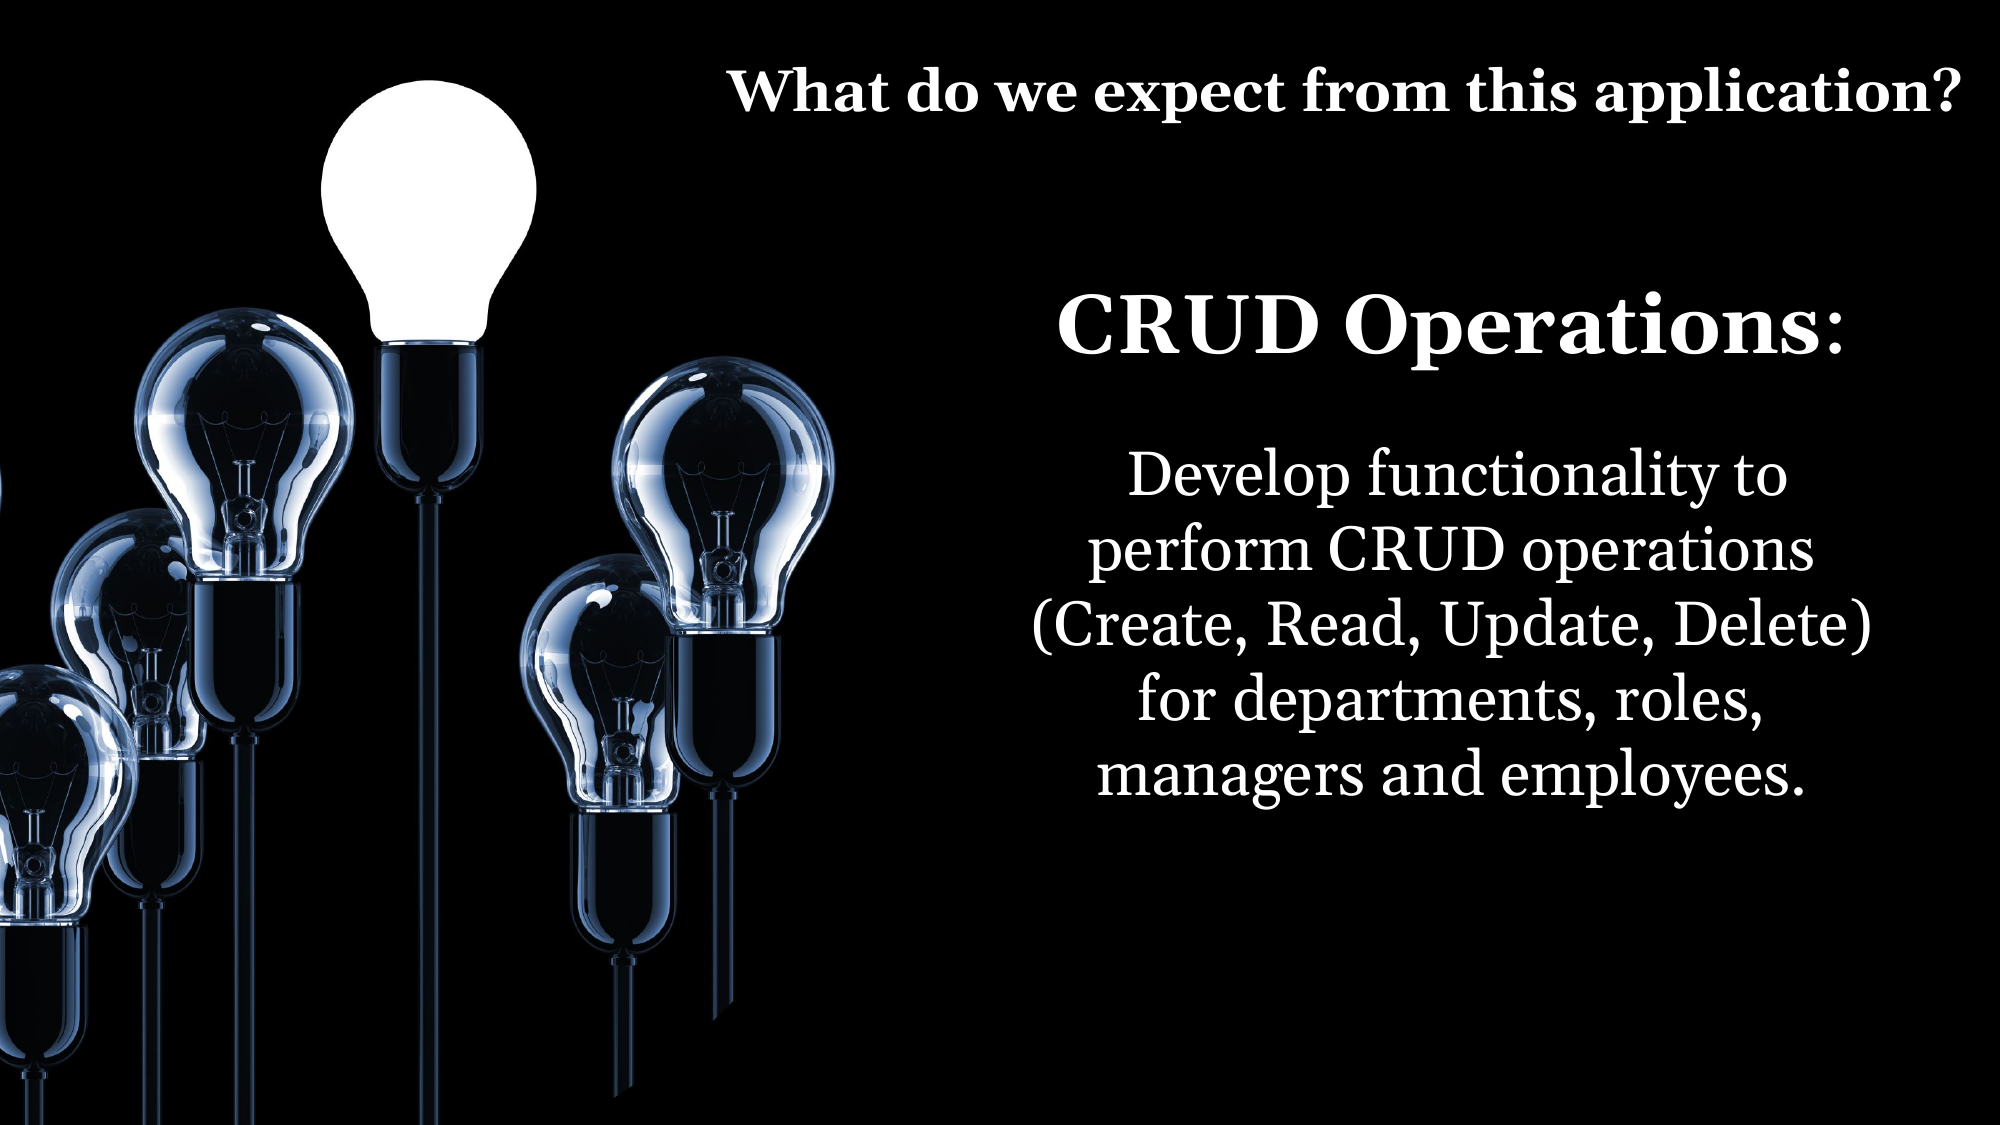

What do we expect from this application?

CRUD Operations:

 Develop functionality to perform CRUD operations (Create, Read, Update, Delete) for departments, roles, managers and employees.